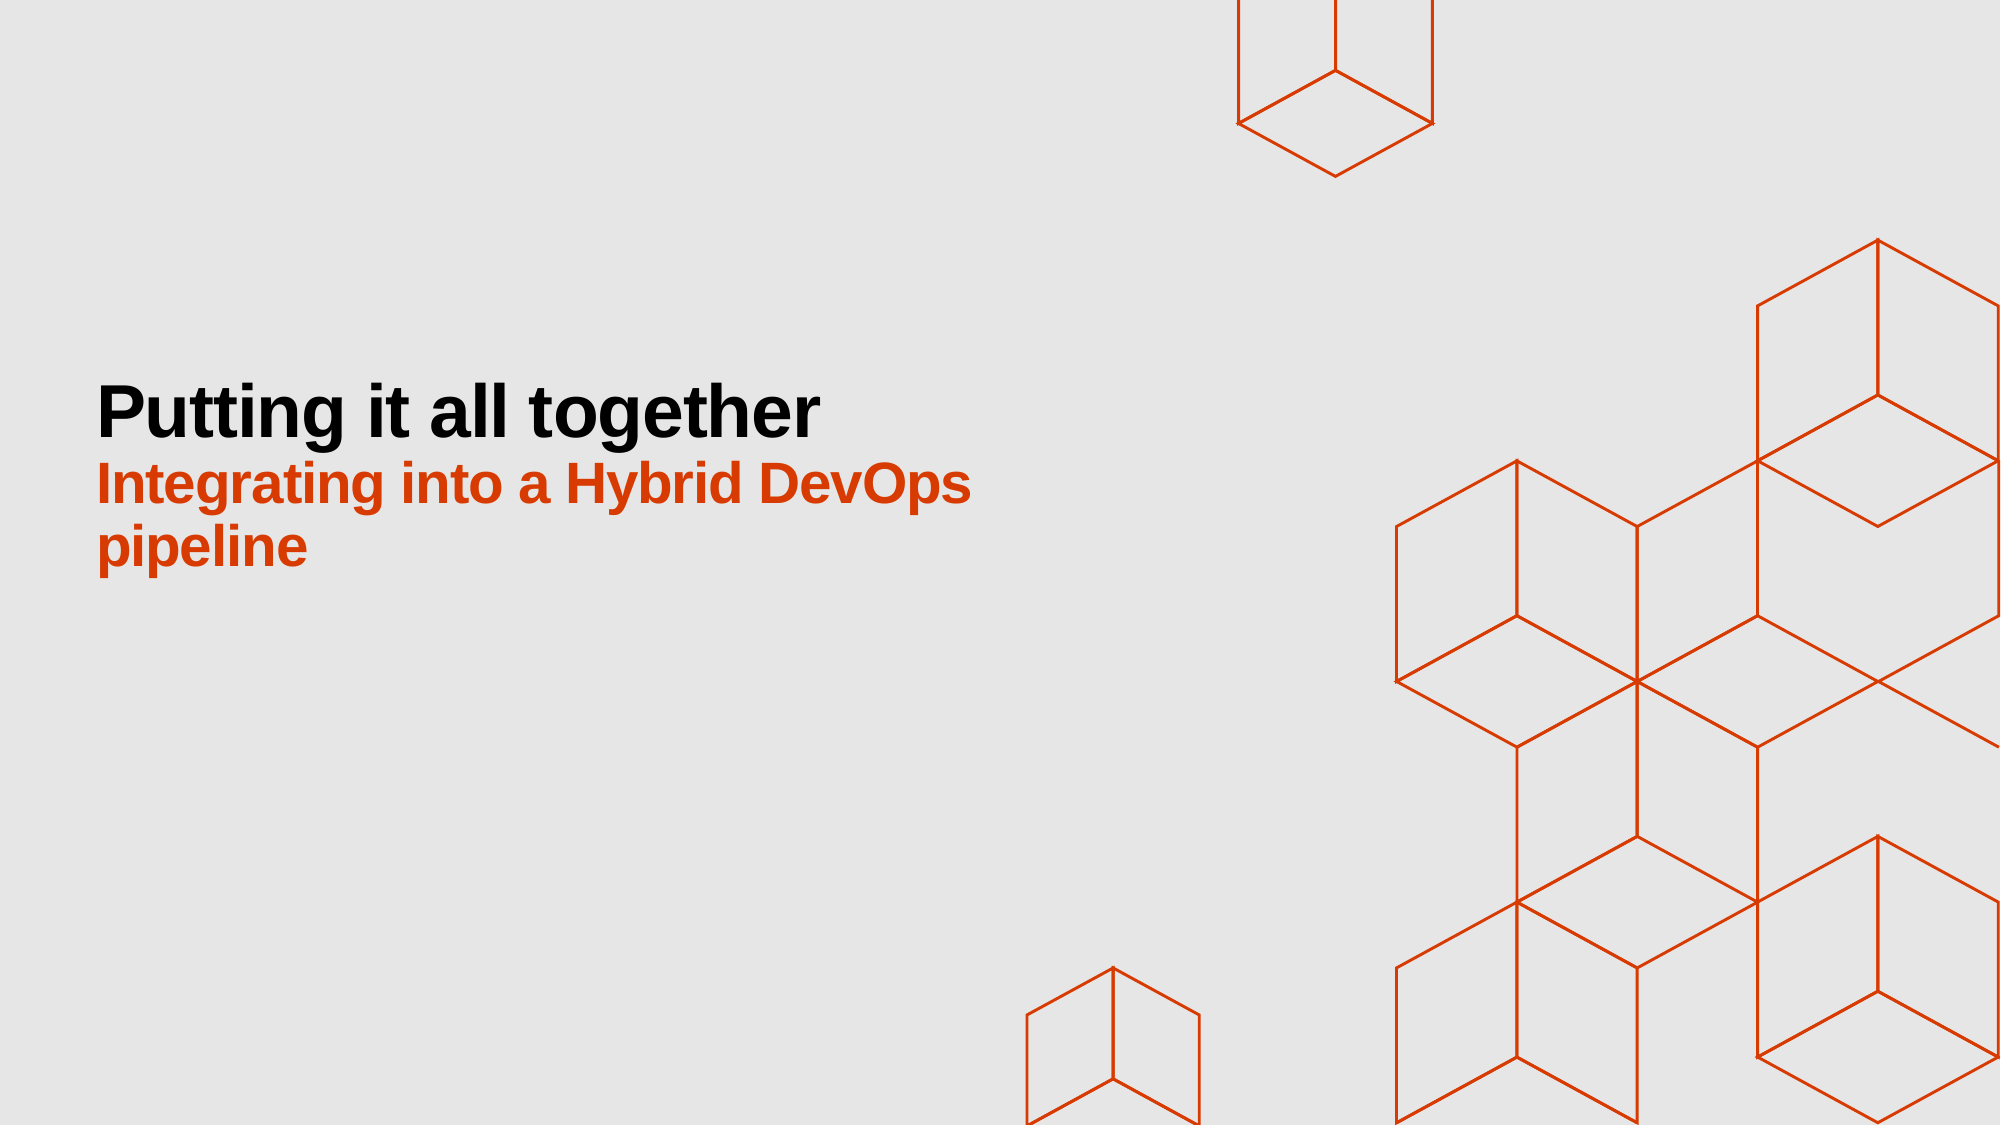

# Putting it all together Integrating into a Hybrid DevOps pipeline